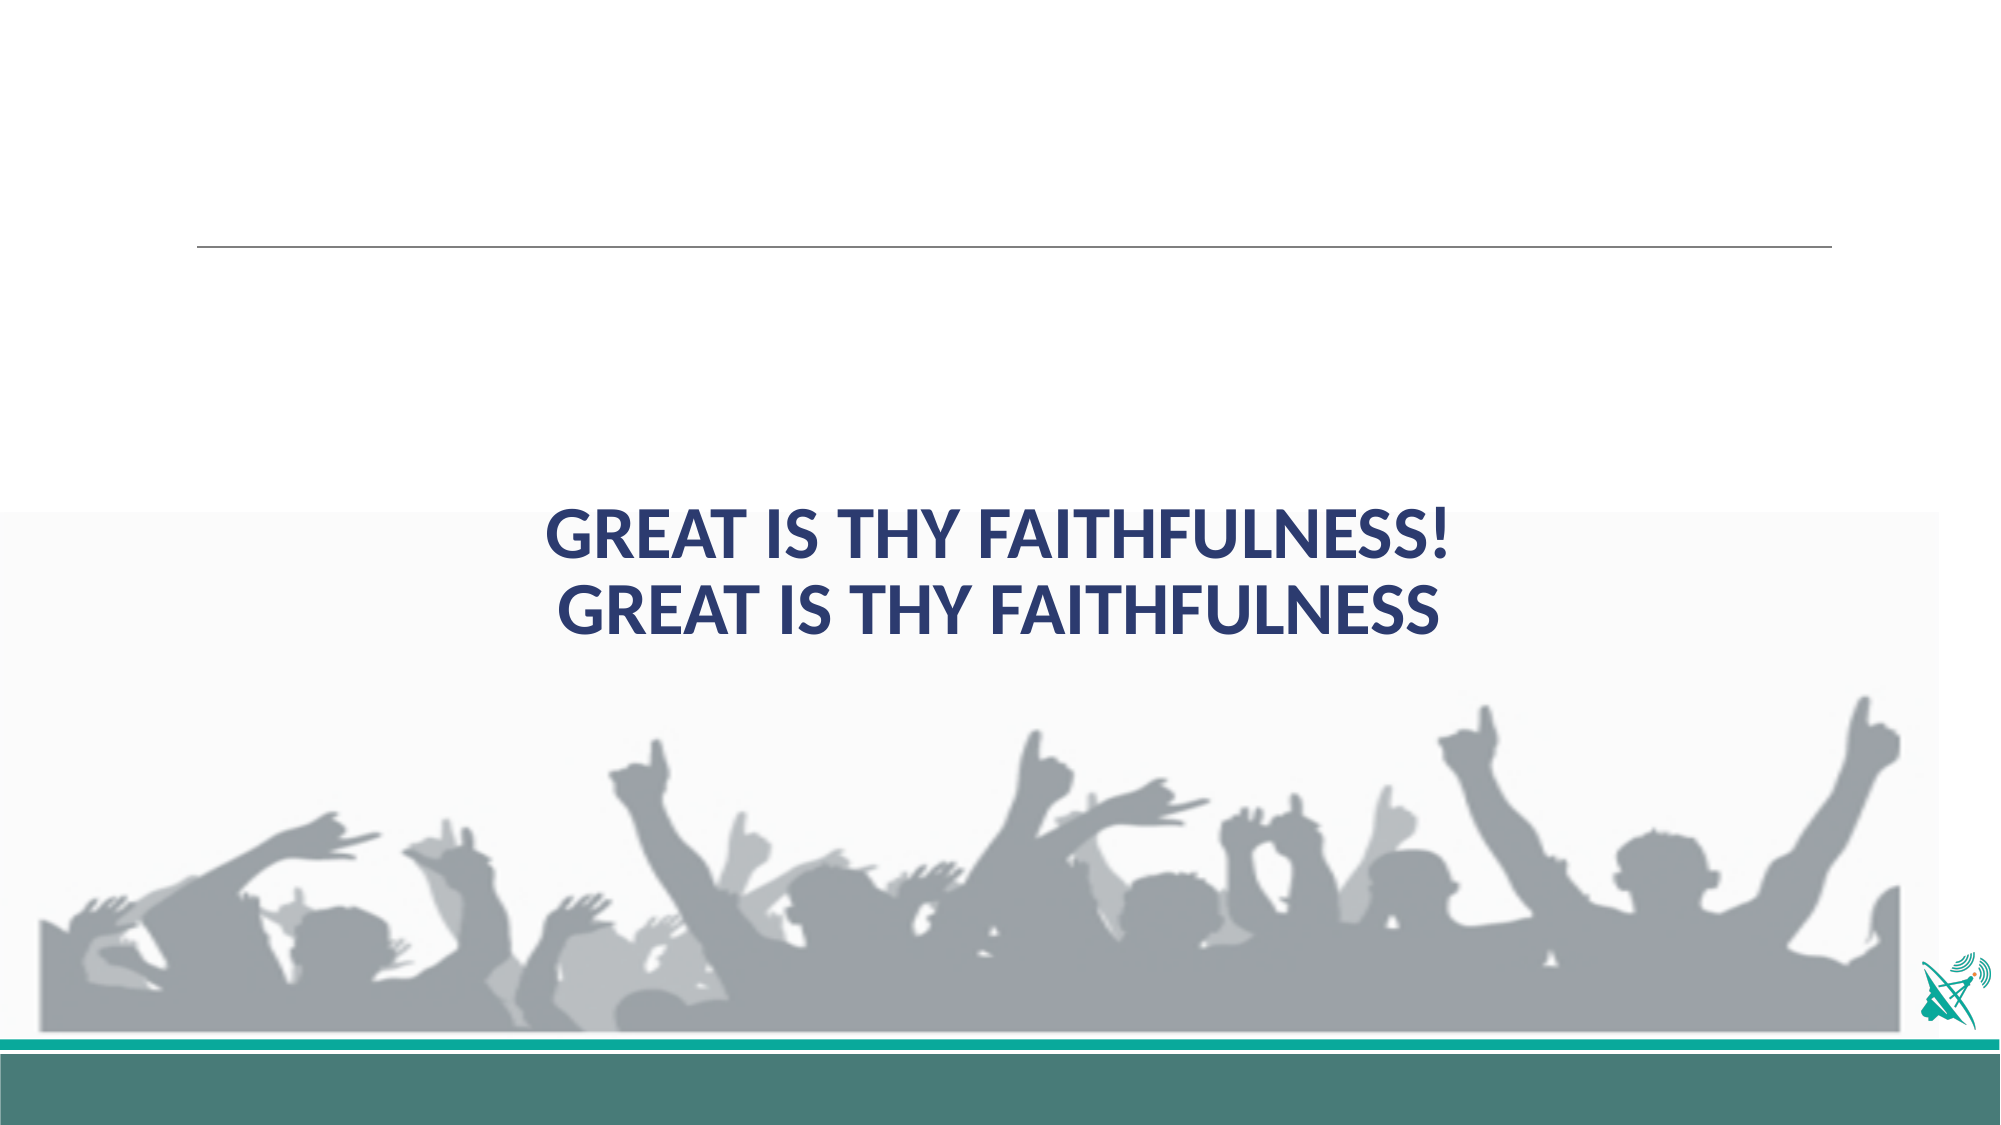

# GREAT IS THY FAITHFULNESS! GREAT IS THY FAITHFULNESS